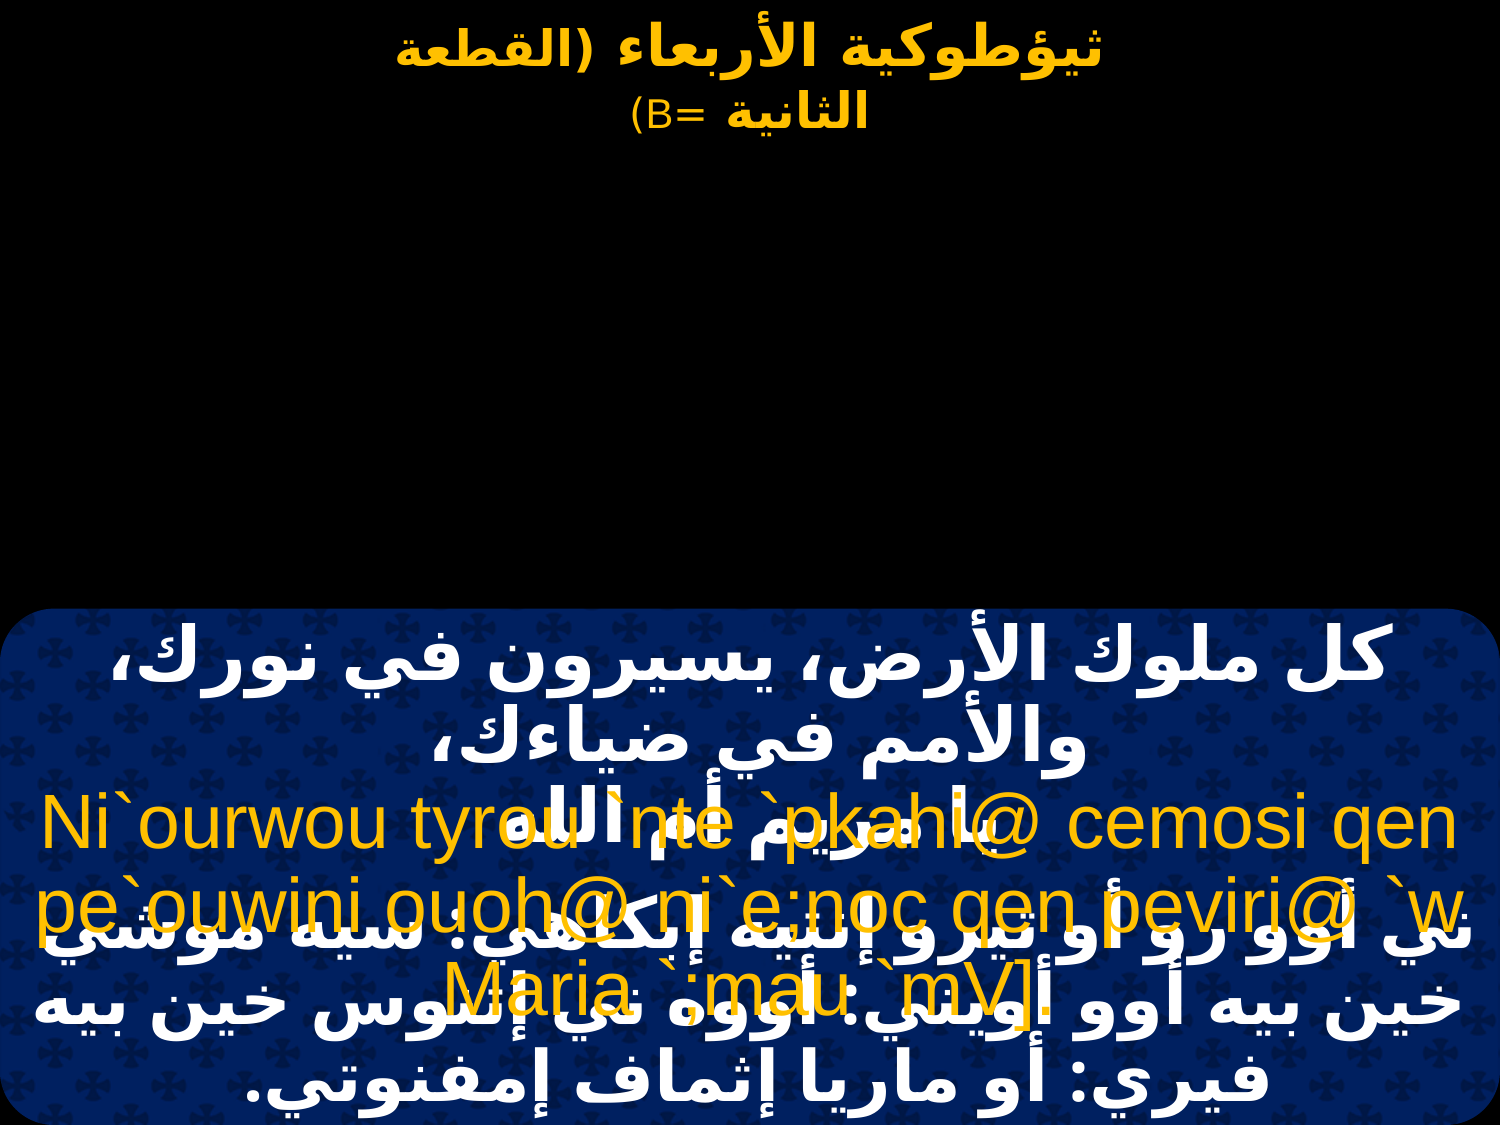

كل ملوك الأرض، يسيرون في نورك، والأمم في ضياءك،
يا مريم أم الله
Ni`ourwou tyrou `nte `pkahi@ cemosi qen pe`ouwini ouoh@ ni`e;noc qen peviri@ `w Maria `;mau `mV].
ني أوو رو أو تيرو إنتيه إبكاهي: سيه موشي  خين بيه أوو أويني: أووه ني إثنوس خين بيه فيري: أو ماريا إثماف إمفنوتي.